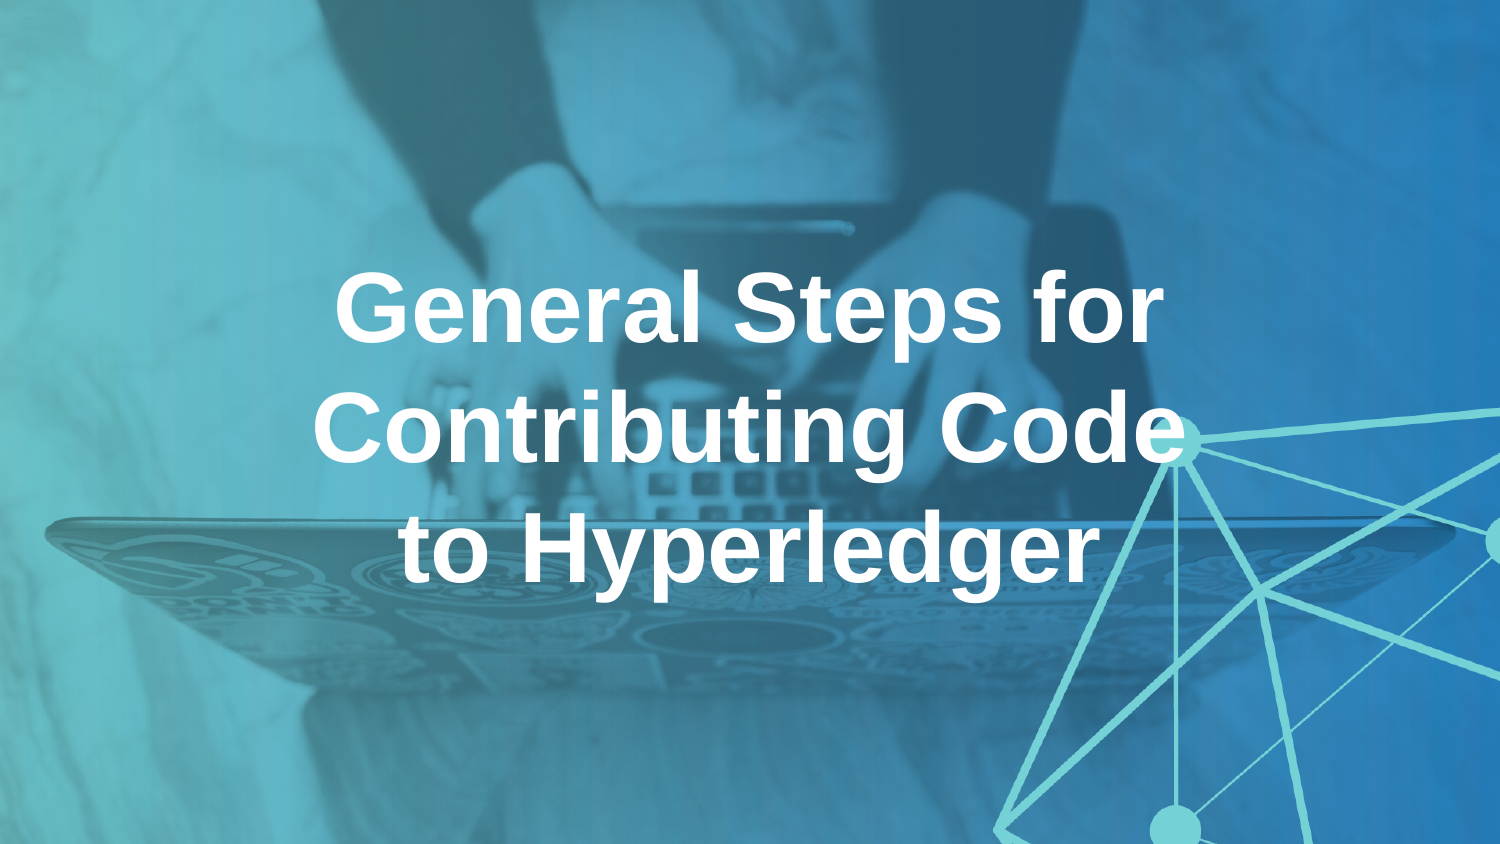

General Steps for Contributing Code
to Hyperledger